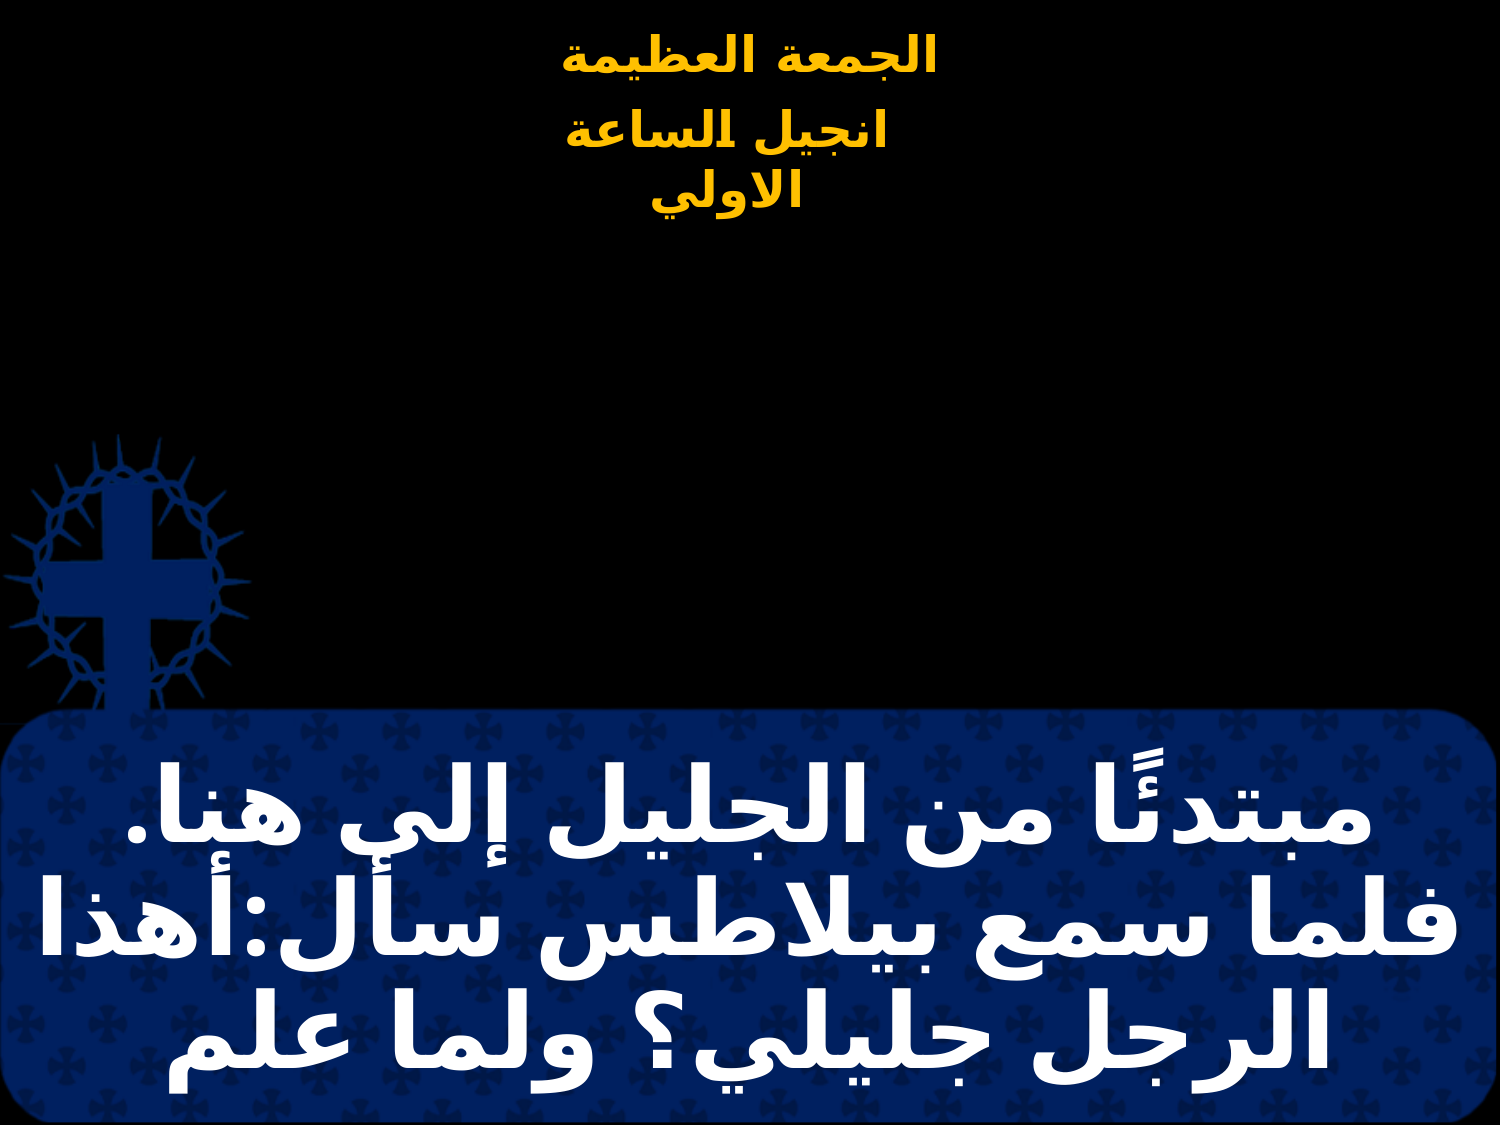

# مبتدئًا من الجليل إلى هنا. فلما سمع بيلاطس سأل:أهذا الرجل جليلي؟ ولما علم